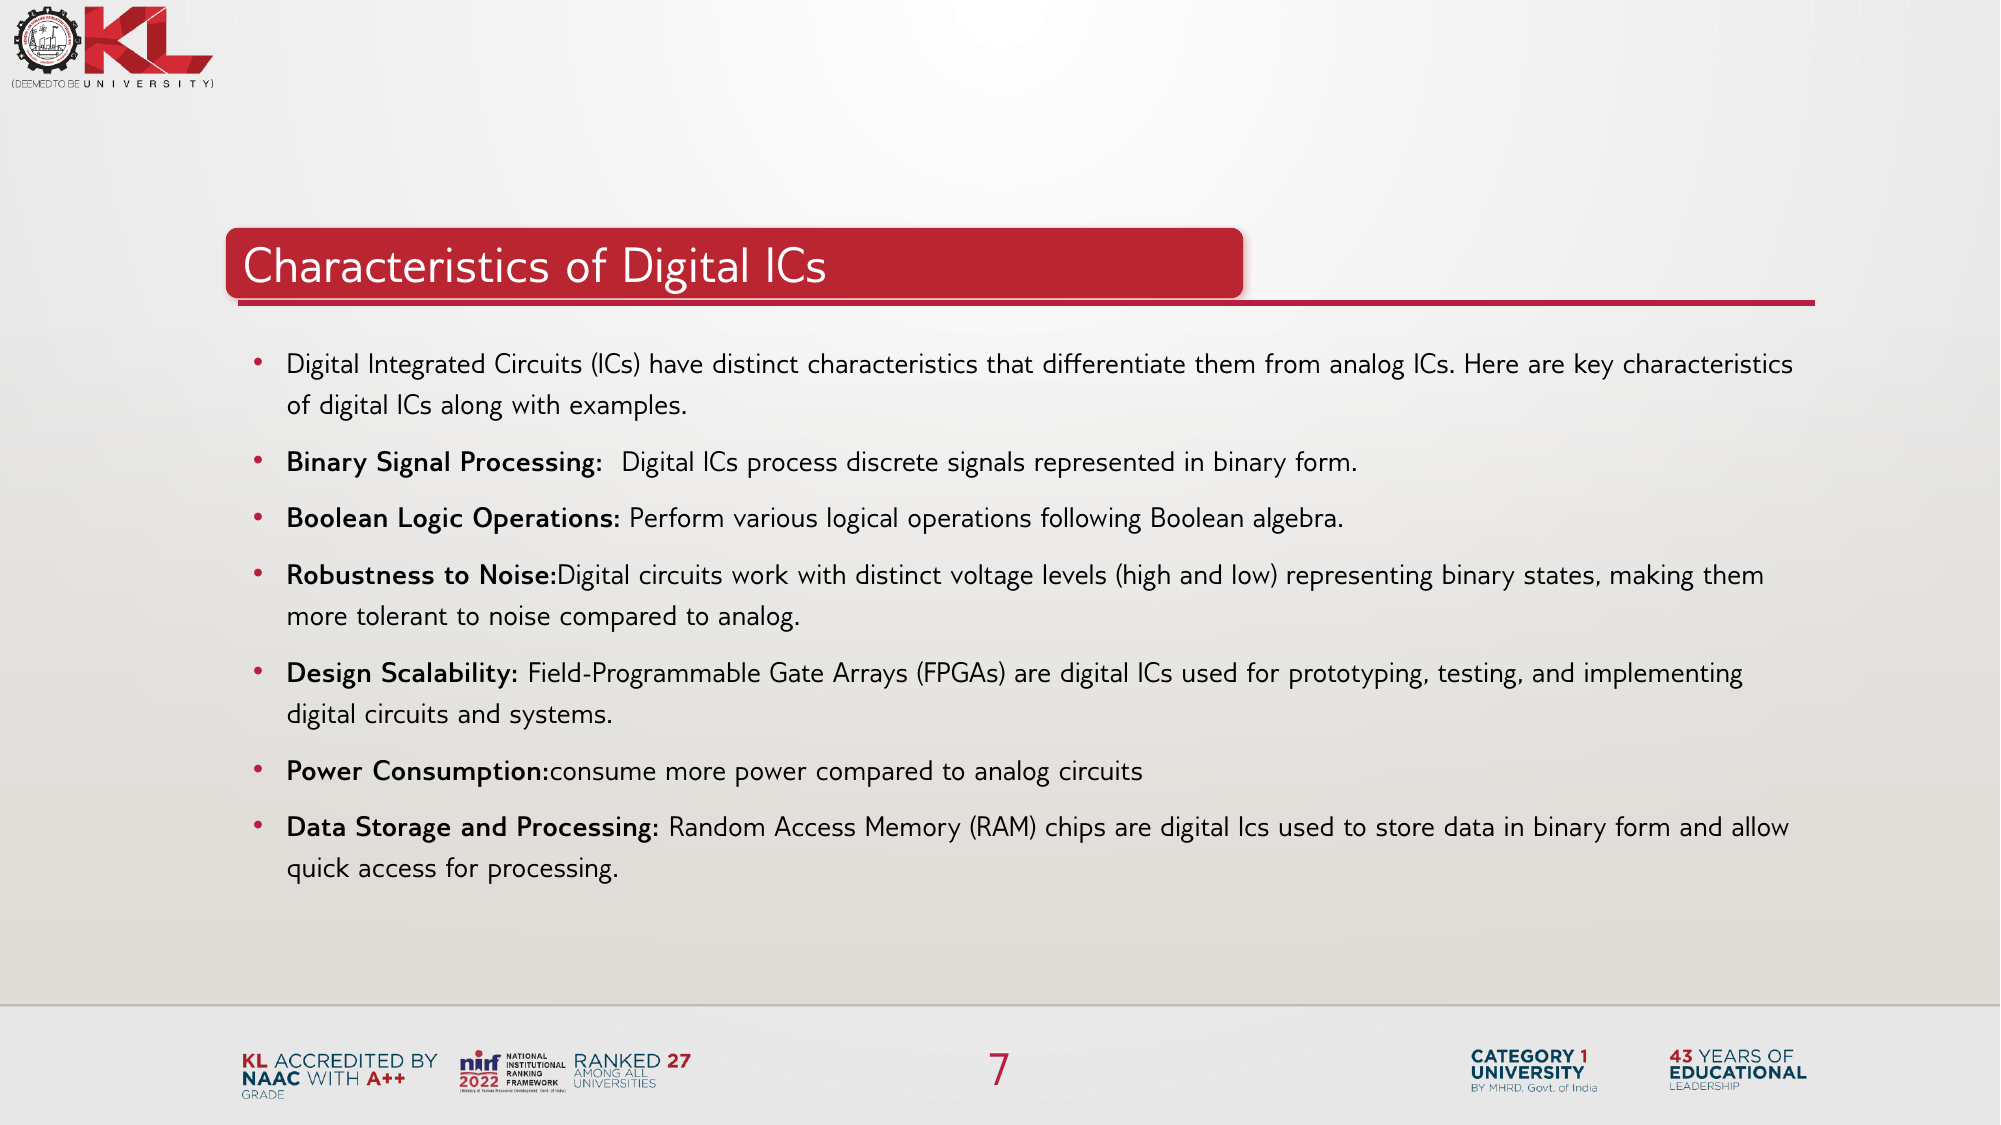

Characteristics of Digital ICs
Digital Integrated Circuits (ICs) have distinct characteristics that differentiate them from analog ICs. Here are key characteristics of digital ICs along with examples.
Binary Signal Processing:  Digital ICs process discrete signals represented in binary form.
Boolean Logic Operations: Perform various logical operations following Boolean algebra.
Robustness to Noise:Digital circuits work with distinct voltage levels (high and low) representing binary states, making them more tolerant to noise compared to analog.
Design Scalability: Field-Programmable Gate Arrays (FPGAs) are digital ICs used for prototyping, testing, and implementing digital circuits and systems.
Power Consumption:consume more power compared to analog circuits
Data Storage and Processing: Random Access Memory (RAM) chips are digital Ics used to store data in binary form and allow quick access for processing.
7